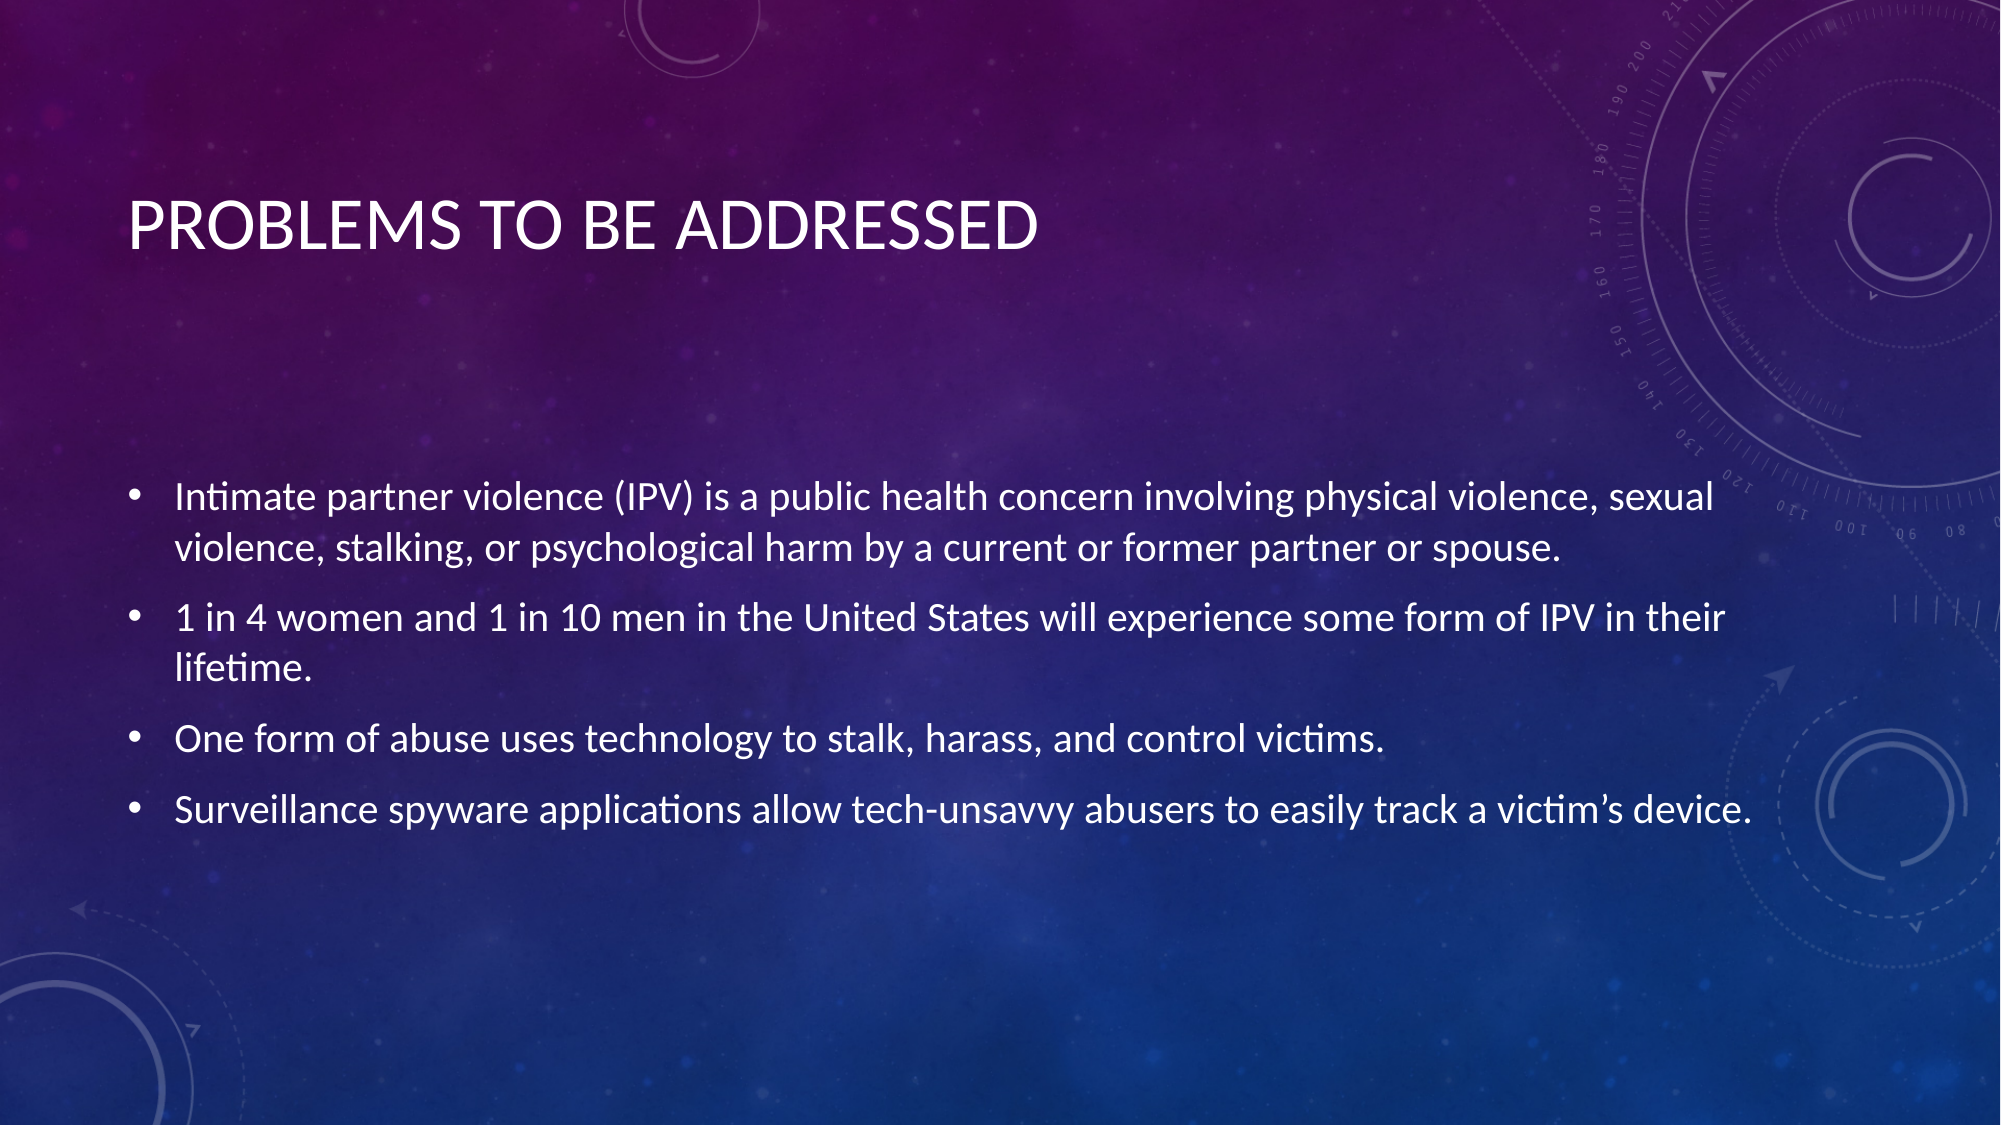

# Problems to Be Addressed
Intimate partner violence (IPV) is a public health concern involving physical violence, sexual violence, stalking, or psychological harm by a current or former partner or spouse.
1 in 4 women and 1 in 10 men in the United States will experience some form of IPV in their lifetime.
One form of abuse uses technology to stalk, harass, and control victims.
Surveillance spyware applications allow tech-unsavvy abusers to easily track a victim’s device.